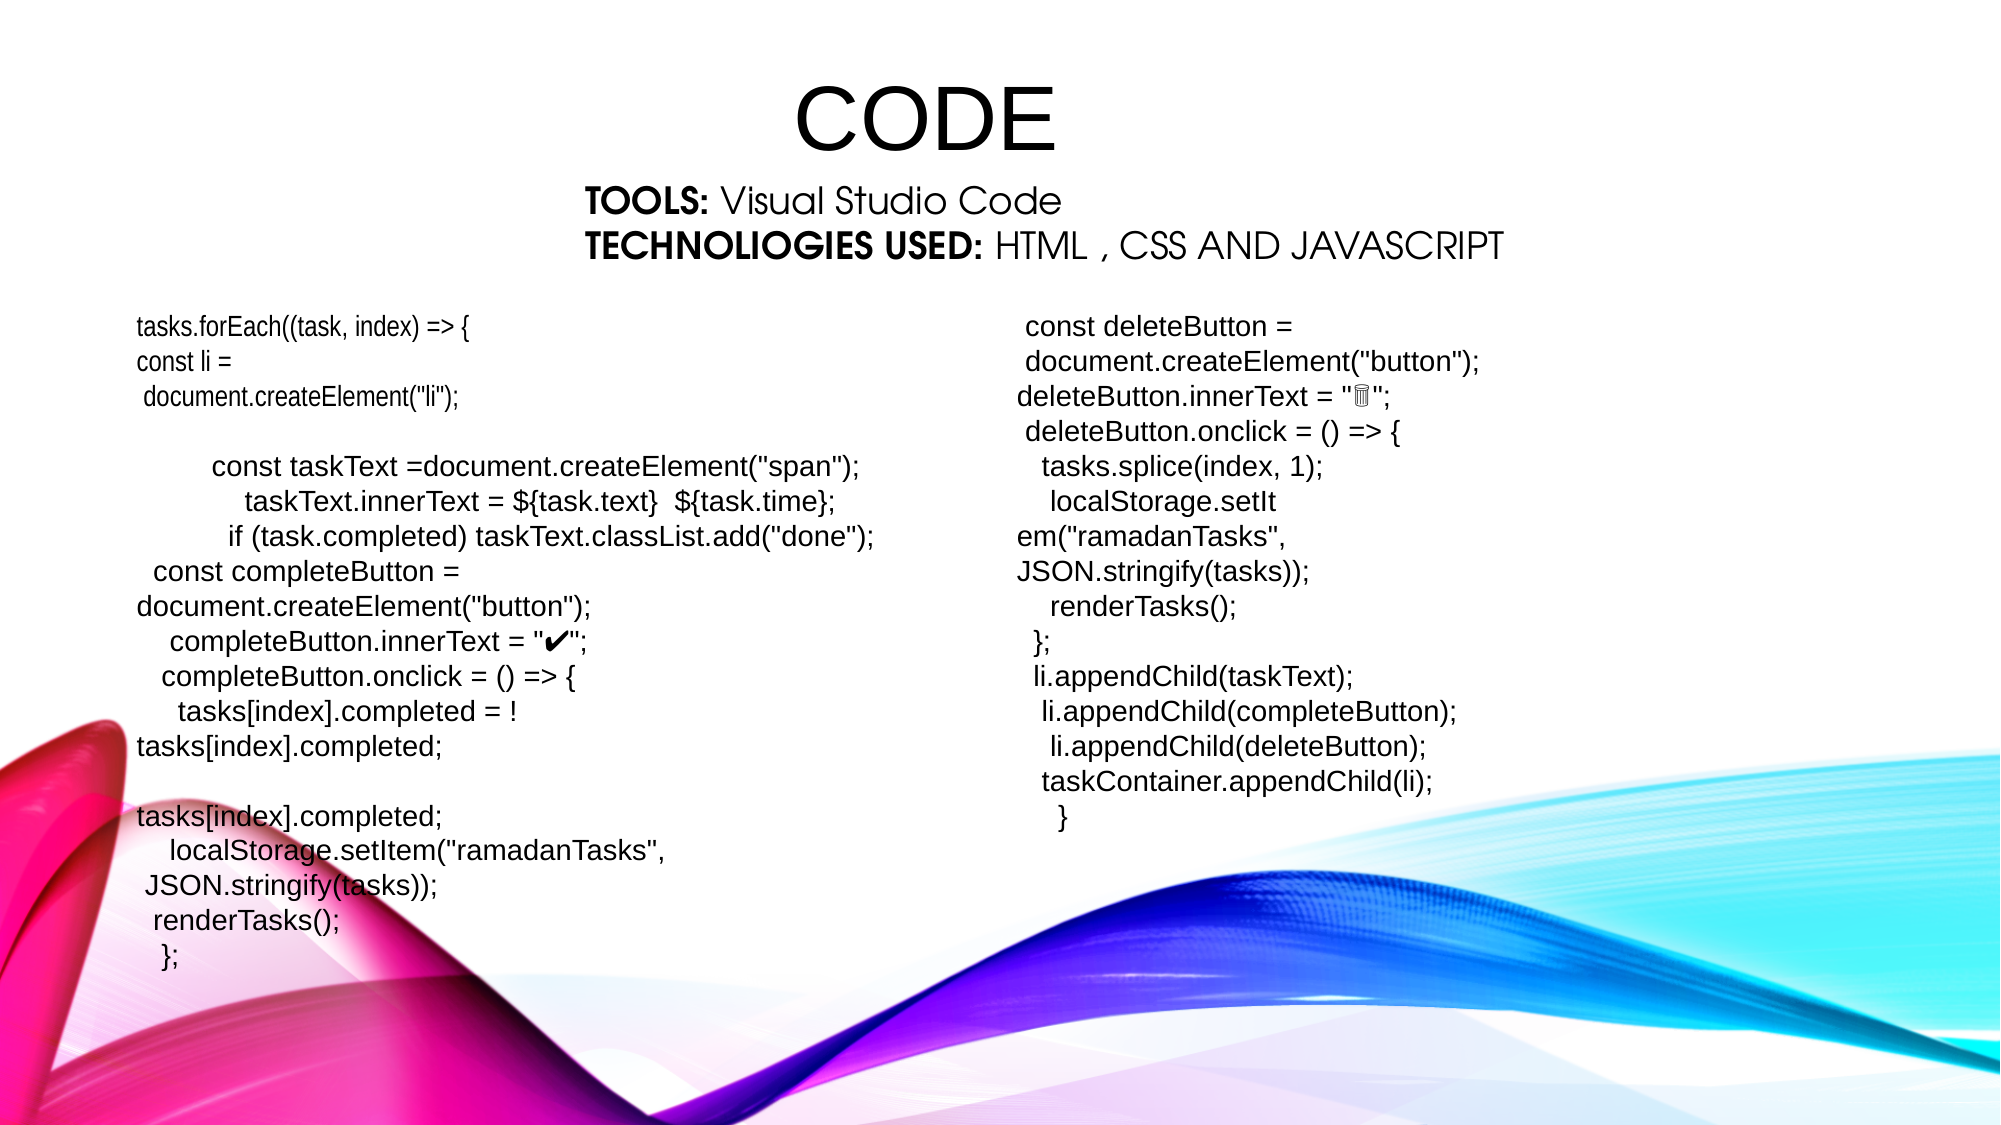

CODE
TOOLS: Visual Studio Code
TECHNOLIOGIES USED: HTML , CSS AND JAVASCRIPT
tasks.forEach((task, index) => {
const li =
 document.createElement("li");

const taskText =document.createElement("span");
    taskText.innerText = ${task.text}  ${task.time};
  if (task.completed) taskText.classList.add("done");
  const completeButton =
document.createElement("button");
    completeButton.innerText = "✔";
   completeButton.onclick = () => {
     tasks[index].completed = !
tasks[index].completed;

tasks[index].completed;
    localStorage.setItem("ramadanTasks",
 JSON.stringify(tasks));
  renderTasks();
   };

 const deleteButton =
 document.createElement("button");
deleteButton.innerText = "🗑";
 deleteButton.onclick = () => {
   tasks.splice(index, 1);
    localStorage.setIt
em("ramadanTasks",
JSON.stringify(tasks));
    renderTasks();
  };
  li.appendChild(taskText);
   li.appendChild(completeButton);
    li.appendChild(deleteButton);
   taskContainer.appendChild(li);
     }